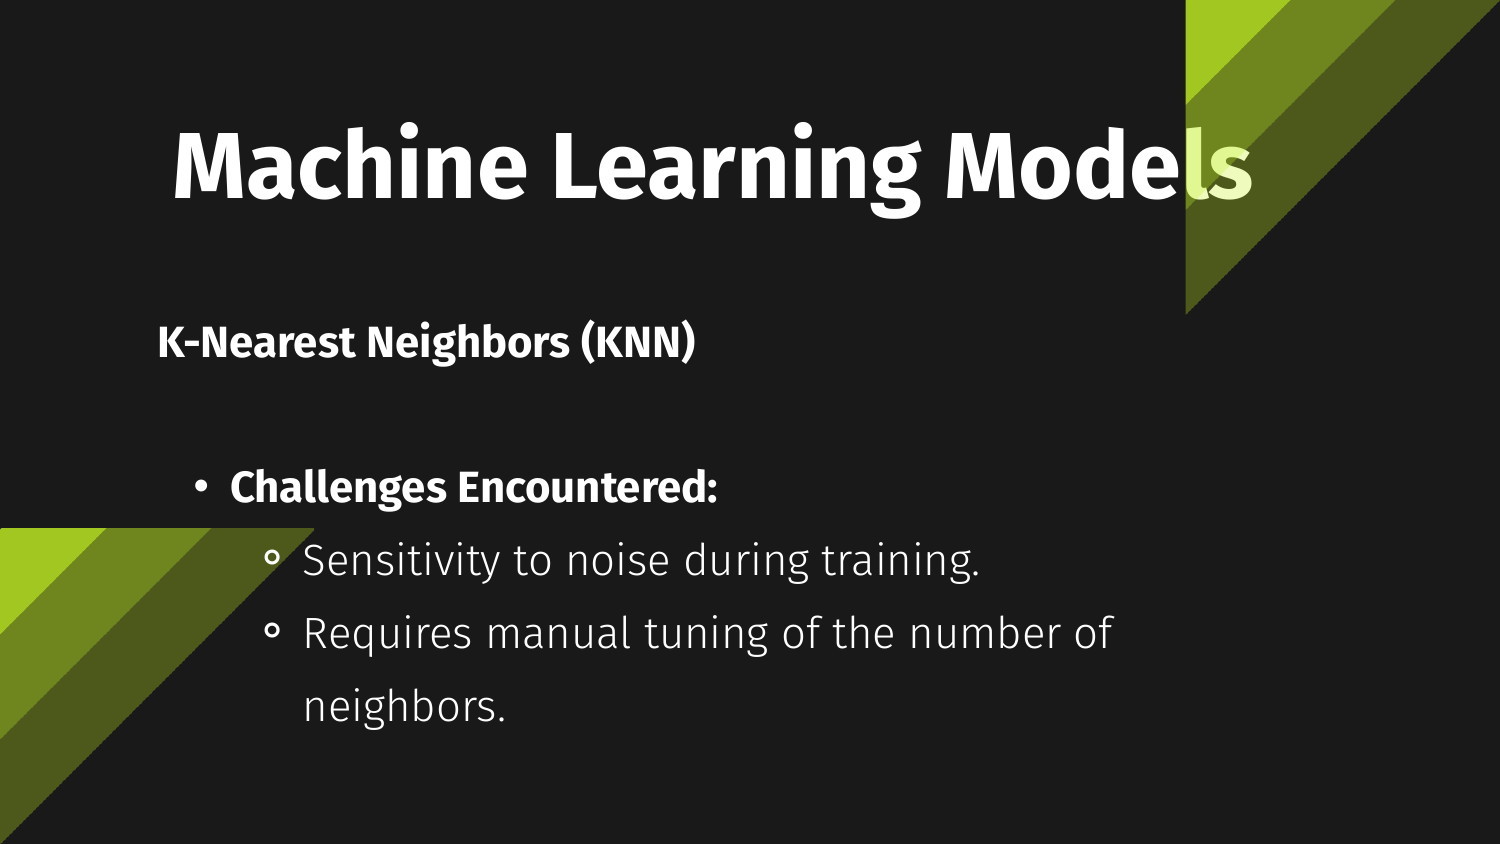

Machine Learning Models

K-Nearest Neighbors (KNN)

Challenges Encountered:
Sensitivity to noise during training.
Requires manual tuning of the number of neighbors.